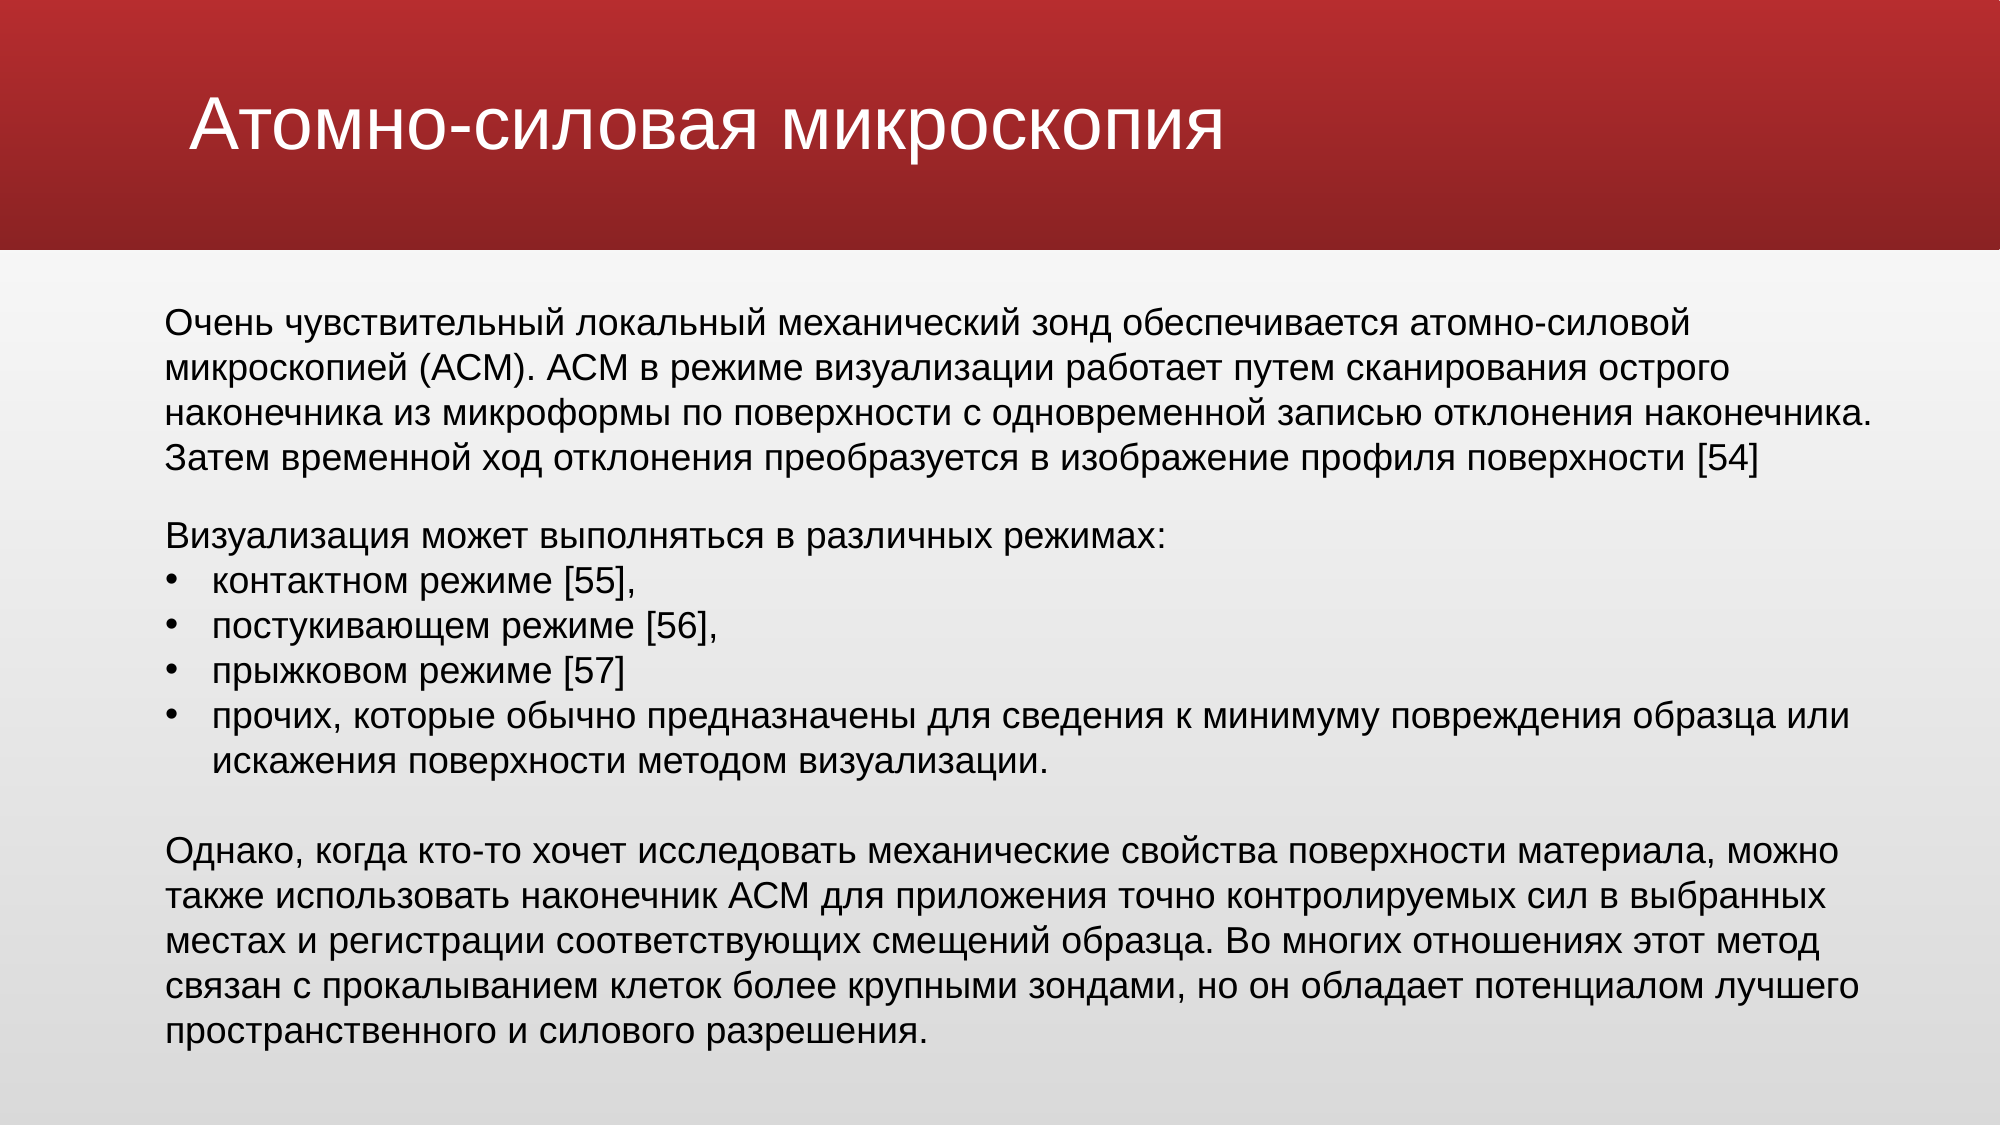

# Атомно-силовая микроскопия
Очень чувствительный локальный механический зонд обеспечивается атомно-силовой микроскопией (АСМ). АСМ в режиме визуализации работает путем сканирования острого наконечника из микроформы по поверхности с одновременной записью отклонения наконечника. Затем временной ход отклонения преобразуется в изображение профиля поверхности [54]
Визуализация может выполняться в различных режимах:
контактном режиме [55],
постукивающем режиме [56],
прыжковом режиме [57]
прочих, которые обычно предназначены для сведения к минимуму повреждения образца или искажения поверхности методом визуализации.

Однако, когда кто-то хочет исследовать механические свойства поверхности материала, можно также использовать наконечник АСМ для приложения точно контролируемых сил в выбранных местах и регистрации соответствующих смещений образца. Во многих отношениях этот метод связан с прокалыванием клеток более крупными зондами, но он обладает потенциалом лучшего пространственного и силового разрешения.